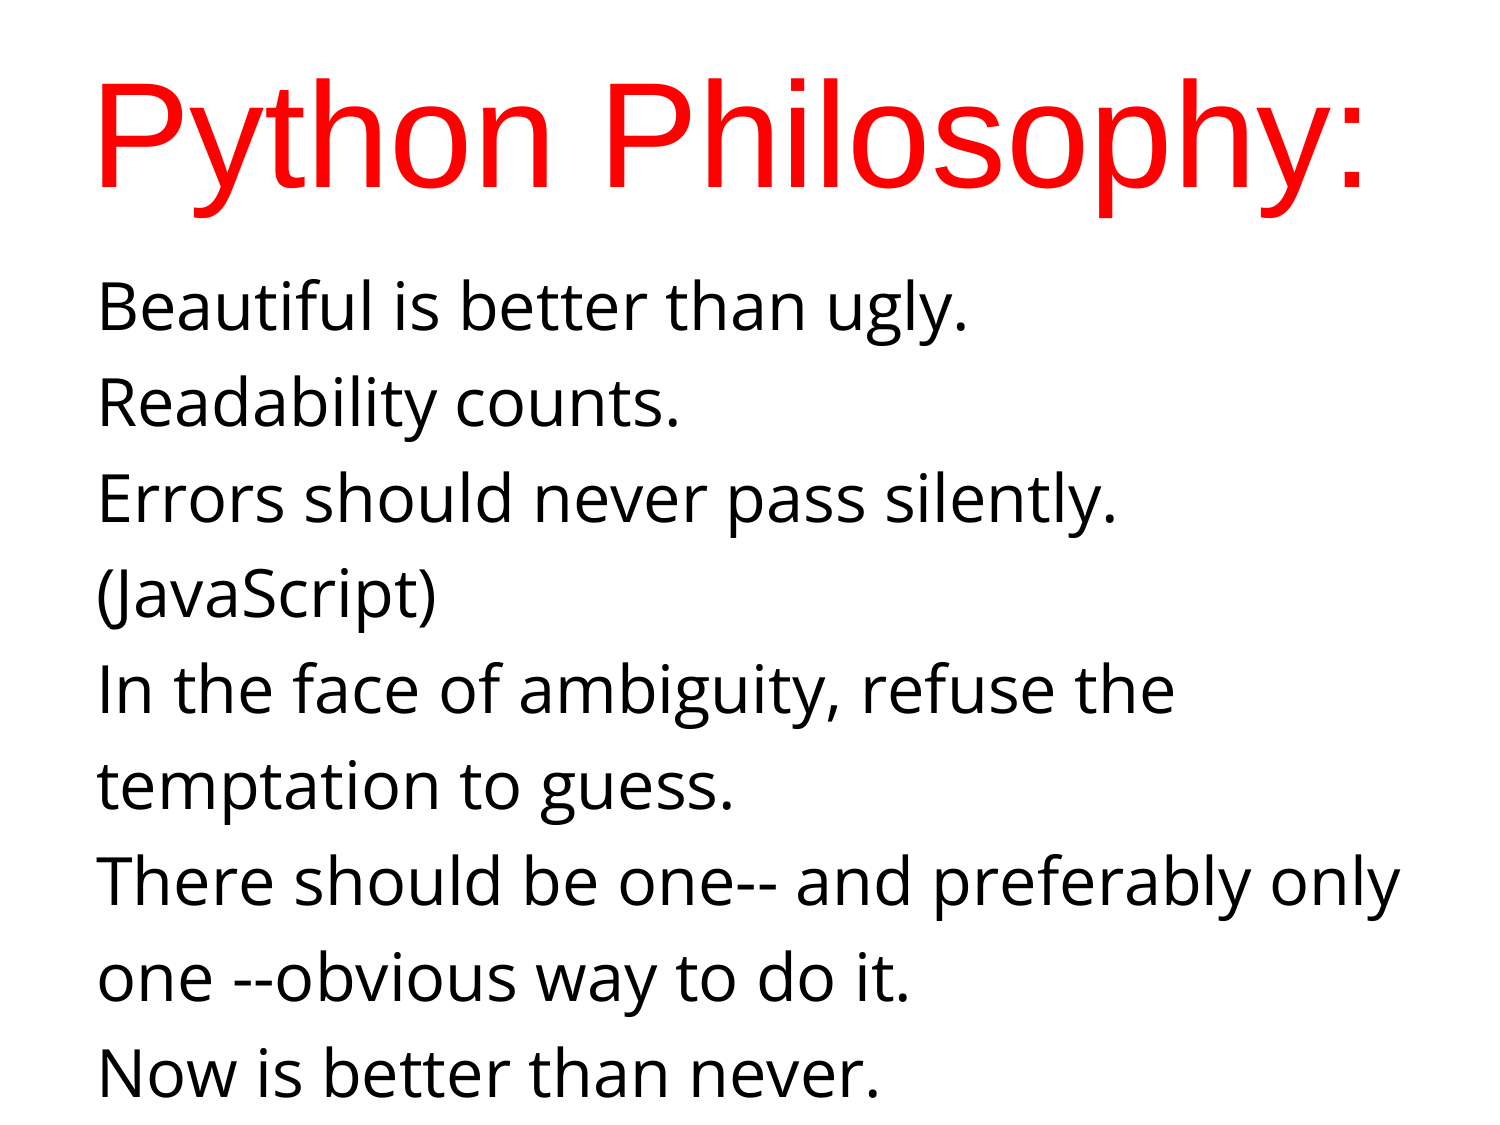

# Python Philosophy:
Beautiful is better than ugly.
Readability counts.
Errors should never pass silently. (JavaScript)
In the face of ambiguity, refuse the temptation to guess.
There should be one-- and preferably only one --obvious way to do it.
Now is better than never.